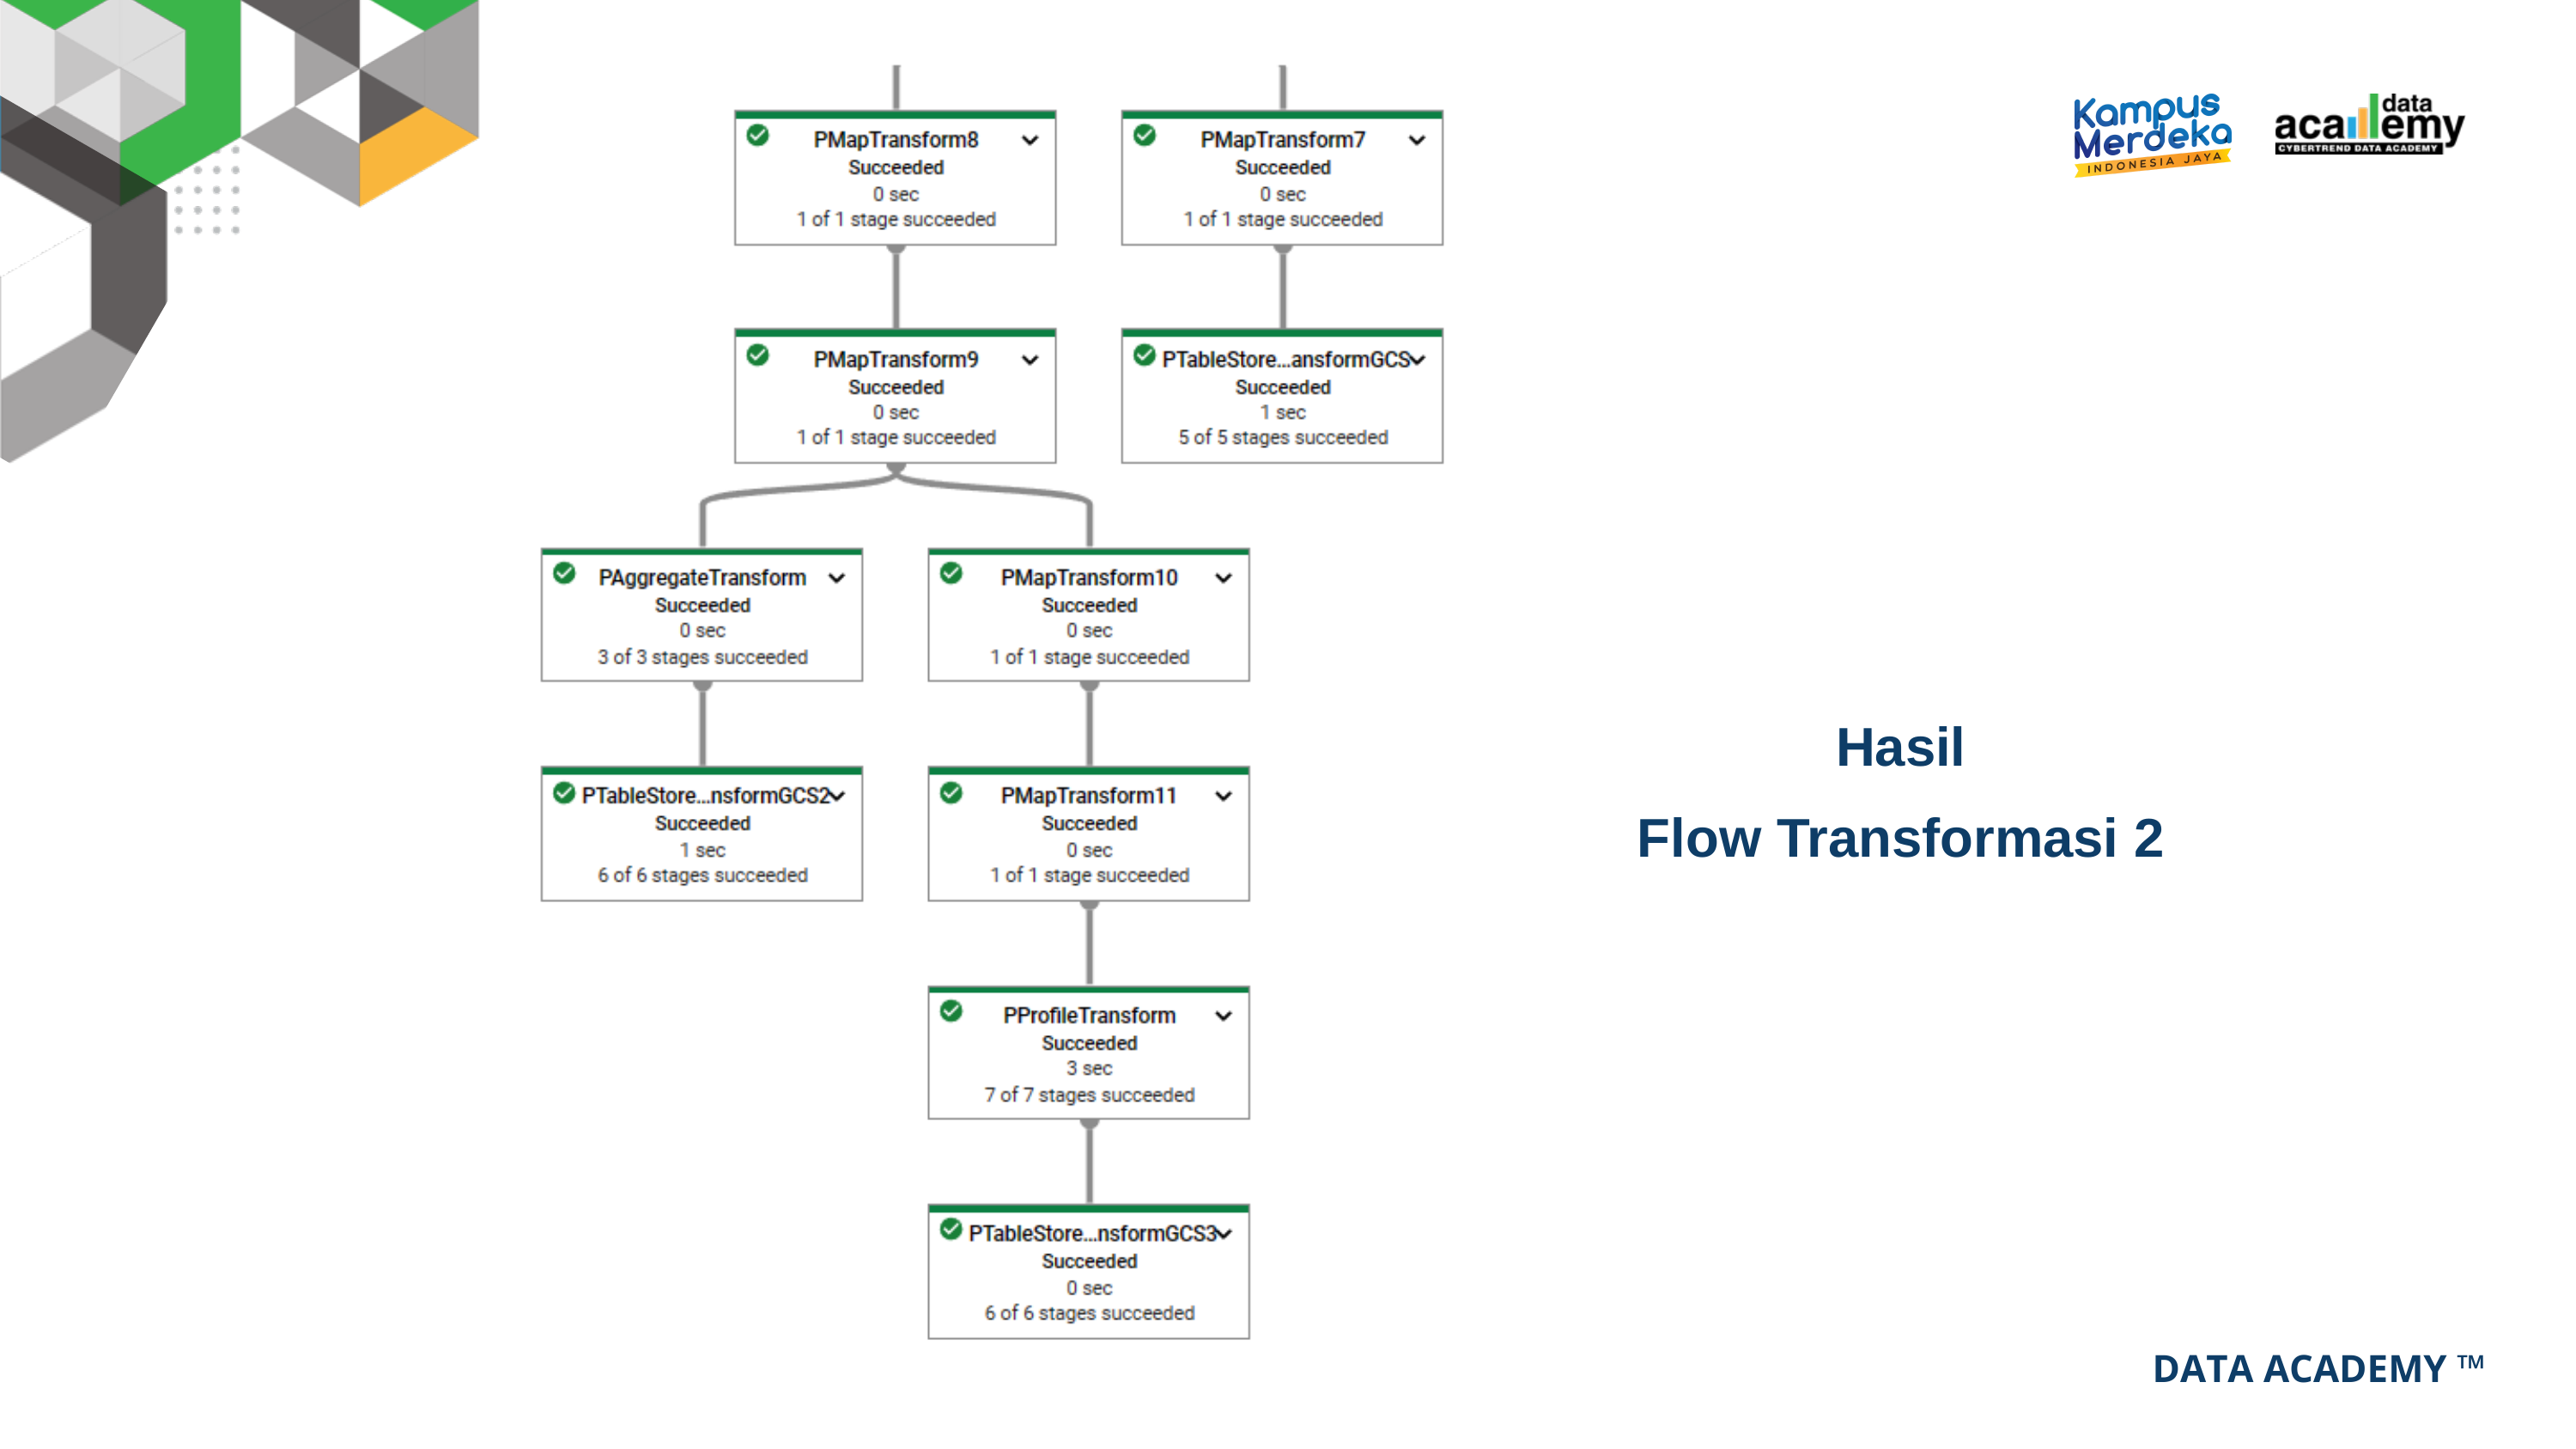

Hasil
Flow Transformasi 2
DATA ACADEMY ™